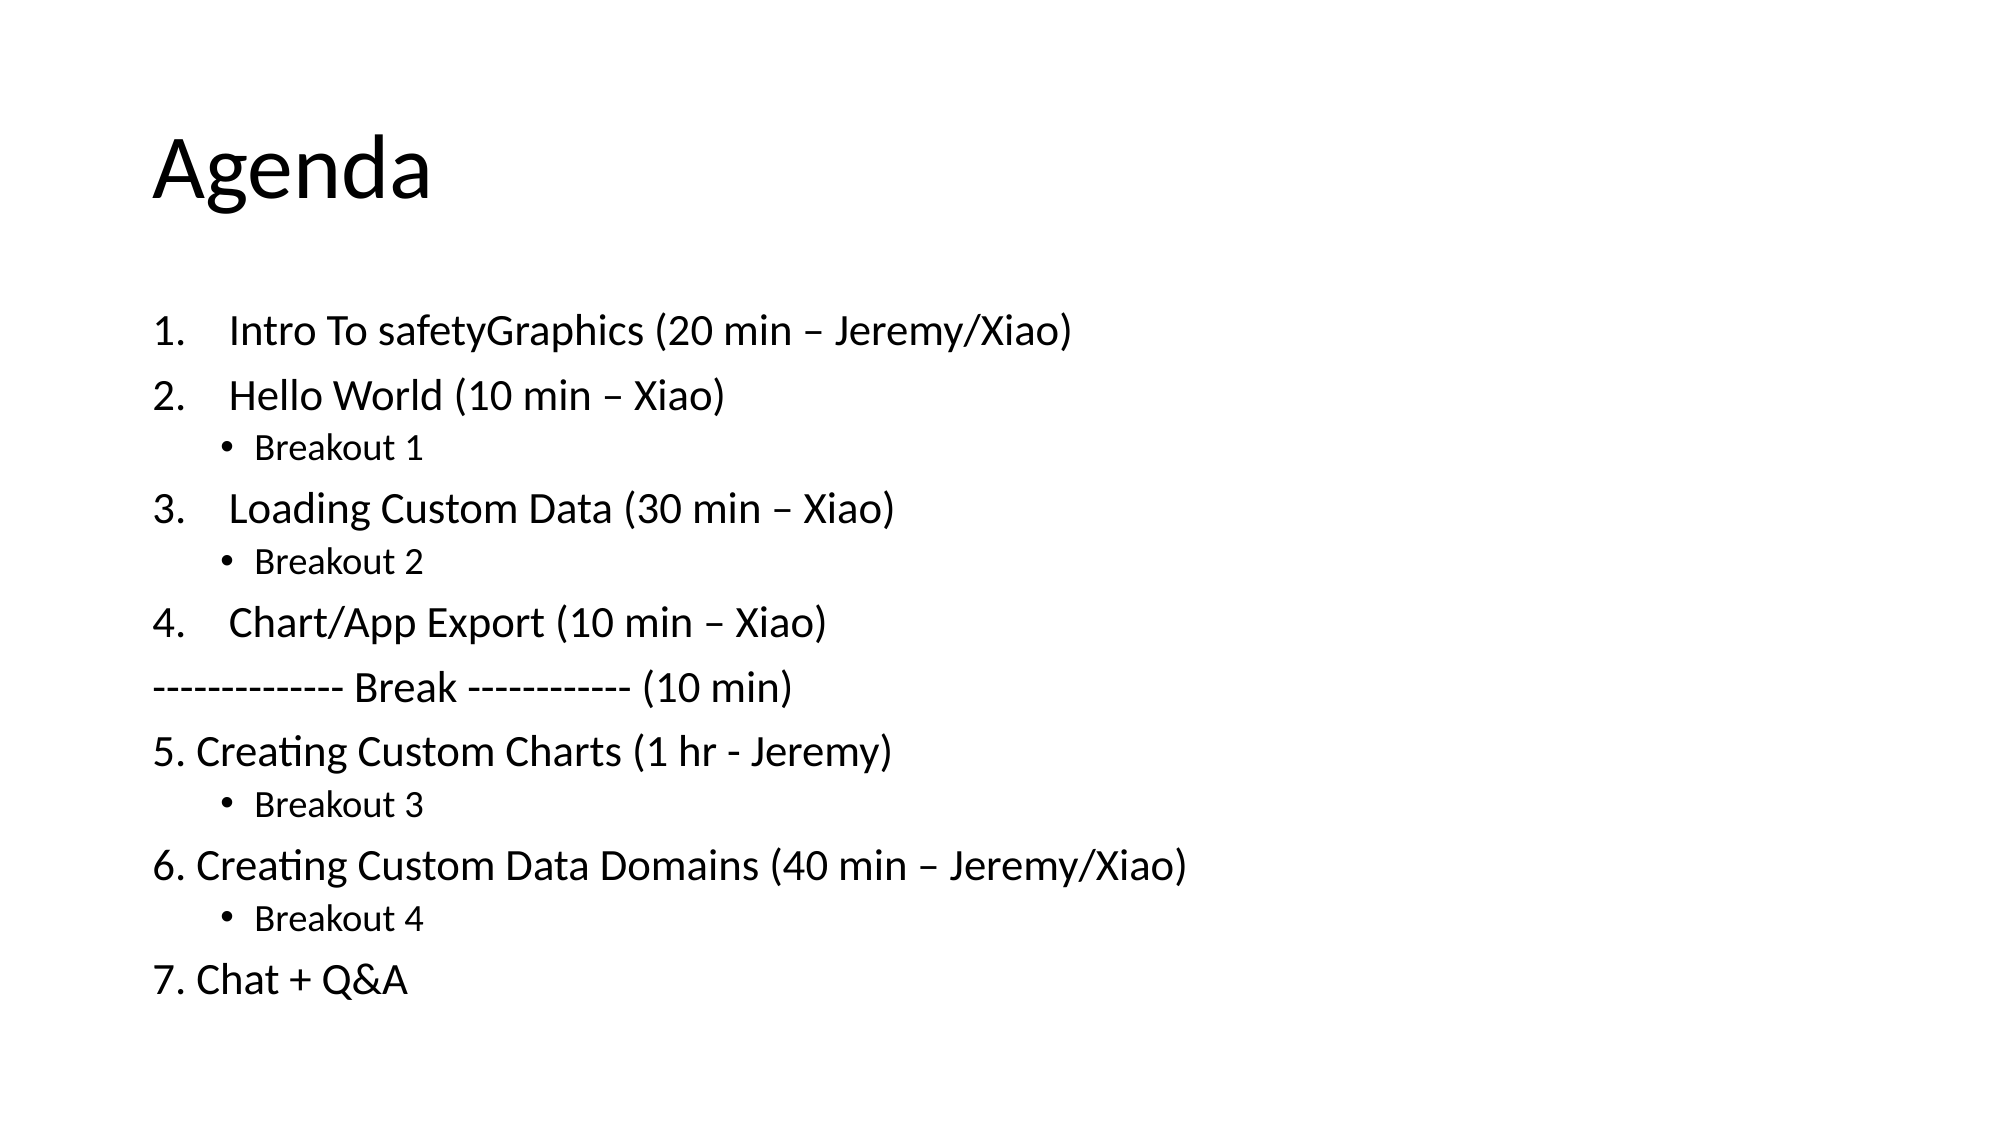

# Agenda
Intro To safetyGraphics (20 min – Jeremy/Xiao)
Hello World (10 min – Xiao)
Breakout 1
Loading Custom Data (30 min – Xiao)
Breakout 2
Chart/App Export (10 min – Xiao)
-------------- Break ------------ (10 min)
5. Creating Custom Charts (1 hr - Jeremy)
Breakout 3
6. Creating Custom Data Domains (40 min – Jeremy/Xiao)
Breakout 4
7. Chat + Q&A